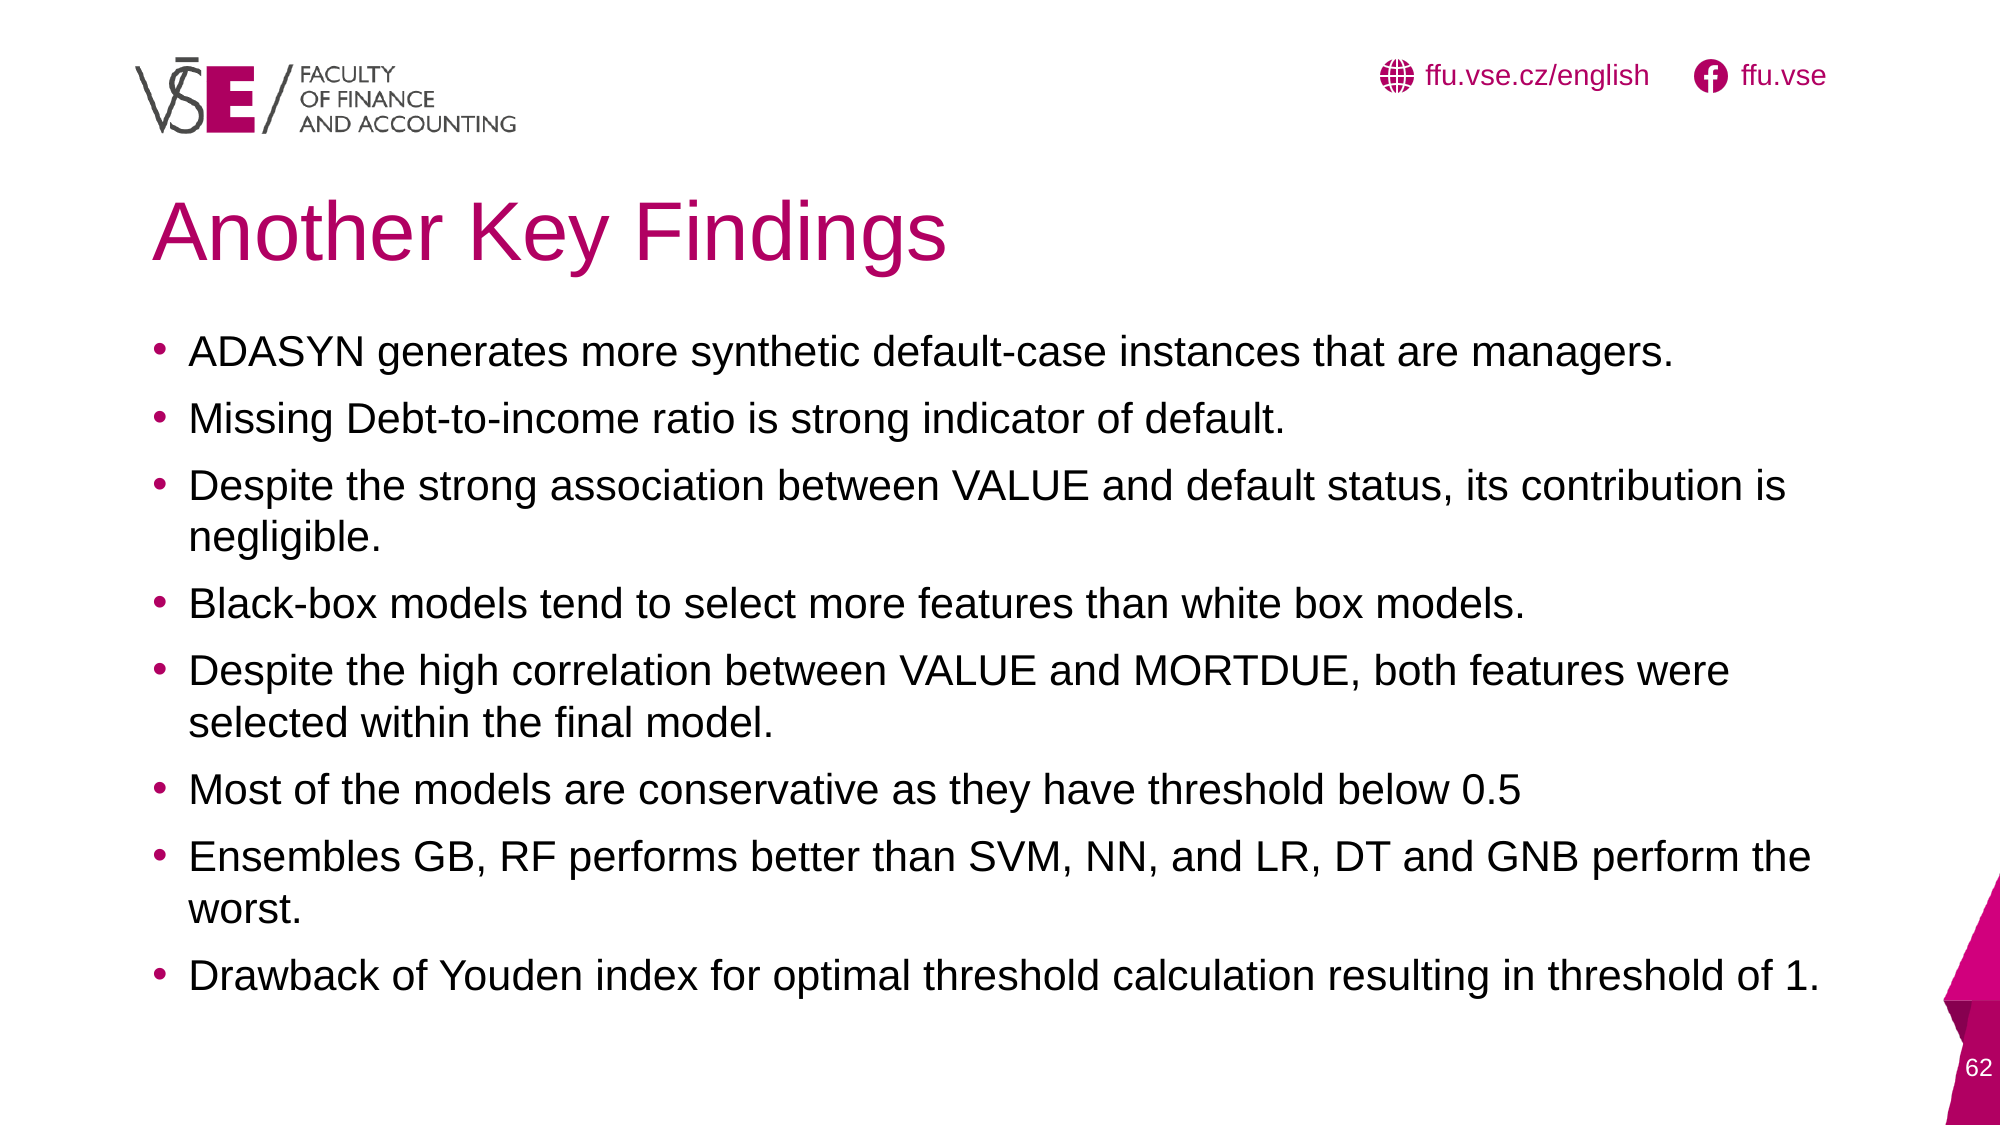

# Another Key Findings
ADASYN generates more synthetic default-case instances that are managers.
Missing Debt-to-income ratio is strong indicator of default.
Despite the strong association between VALUE and default status, its contribution is negligible.
Black-box models tend to select more features than white box models.
Despite the high correlation between VALUE and MORTDUE, both features were selected within the final model.
Most of the models are conservative as they have threshold below 0.5
Ensembles GB, RF performs better than SVM, NN, and LR, DT and GNB perform the worst.
Drawback of Youden index for optimal threshold calculation resulting in threshold of 1.